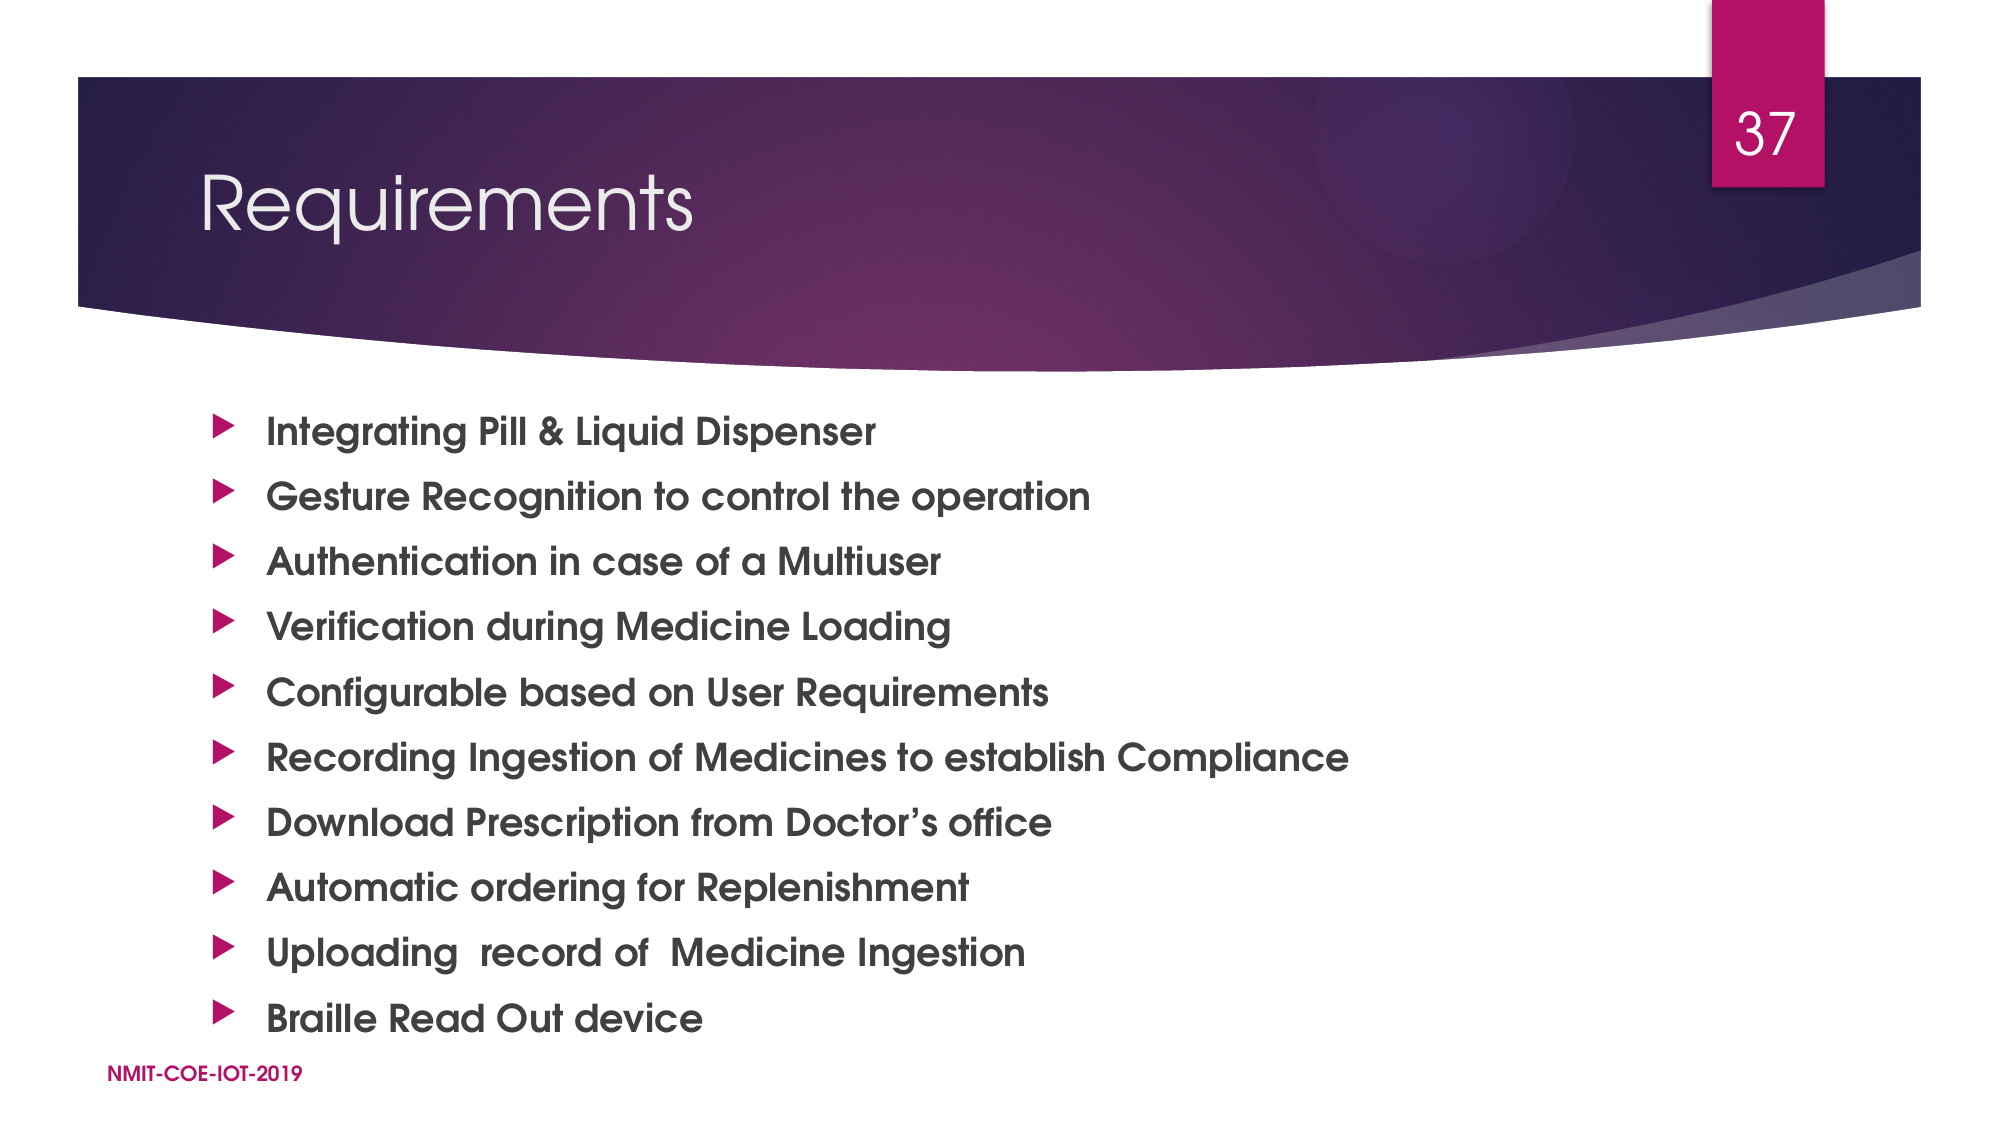

37
# Requirements
Integrating Pill & Liquid Dispenser
Gesture Recognition to control the operation
Authentication in case of a Multiuser
Verification during Medicine Loading
Configurable based on User Requirements
Recording Ingestion of Medicines to establish Compliance
Download Prescription from Doctor’s office
Automatic ordering for Replenishment
Uploading  record of  Medicine Ingestion
Braille Read Out device

NMIT-COE-IOT-2019